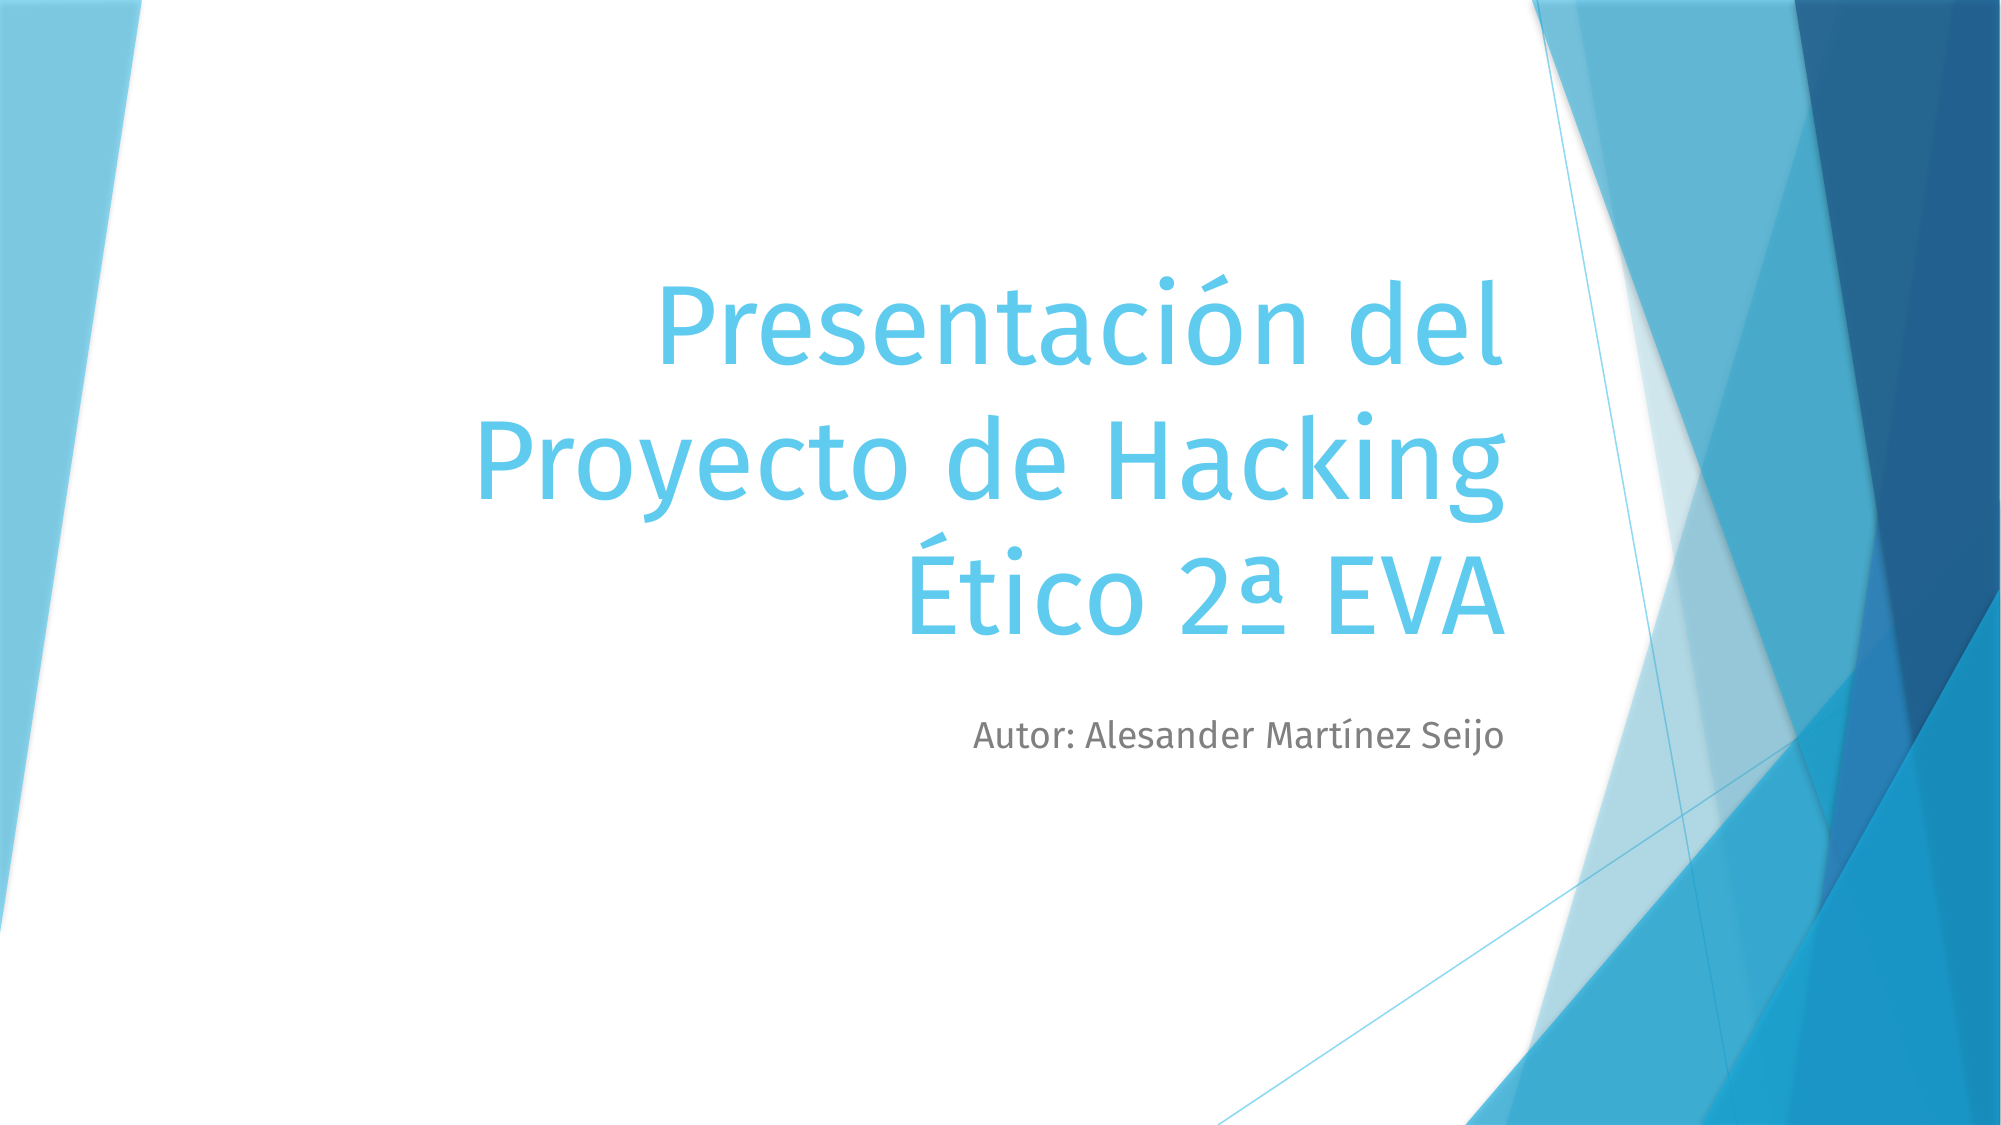

# Presentación del Proyecto de Hacking Ético 2ª EVA
Autor: Alesander Martínez Seijo